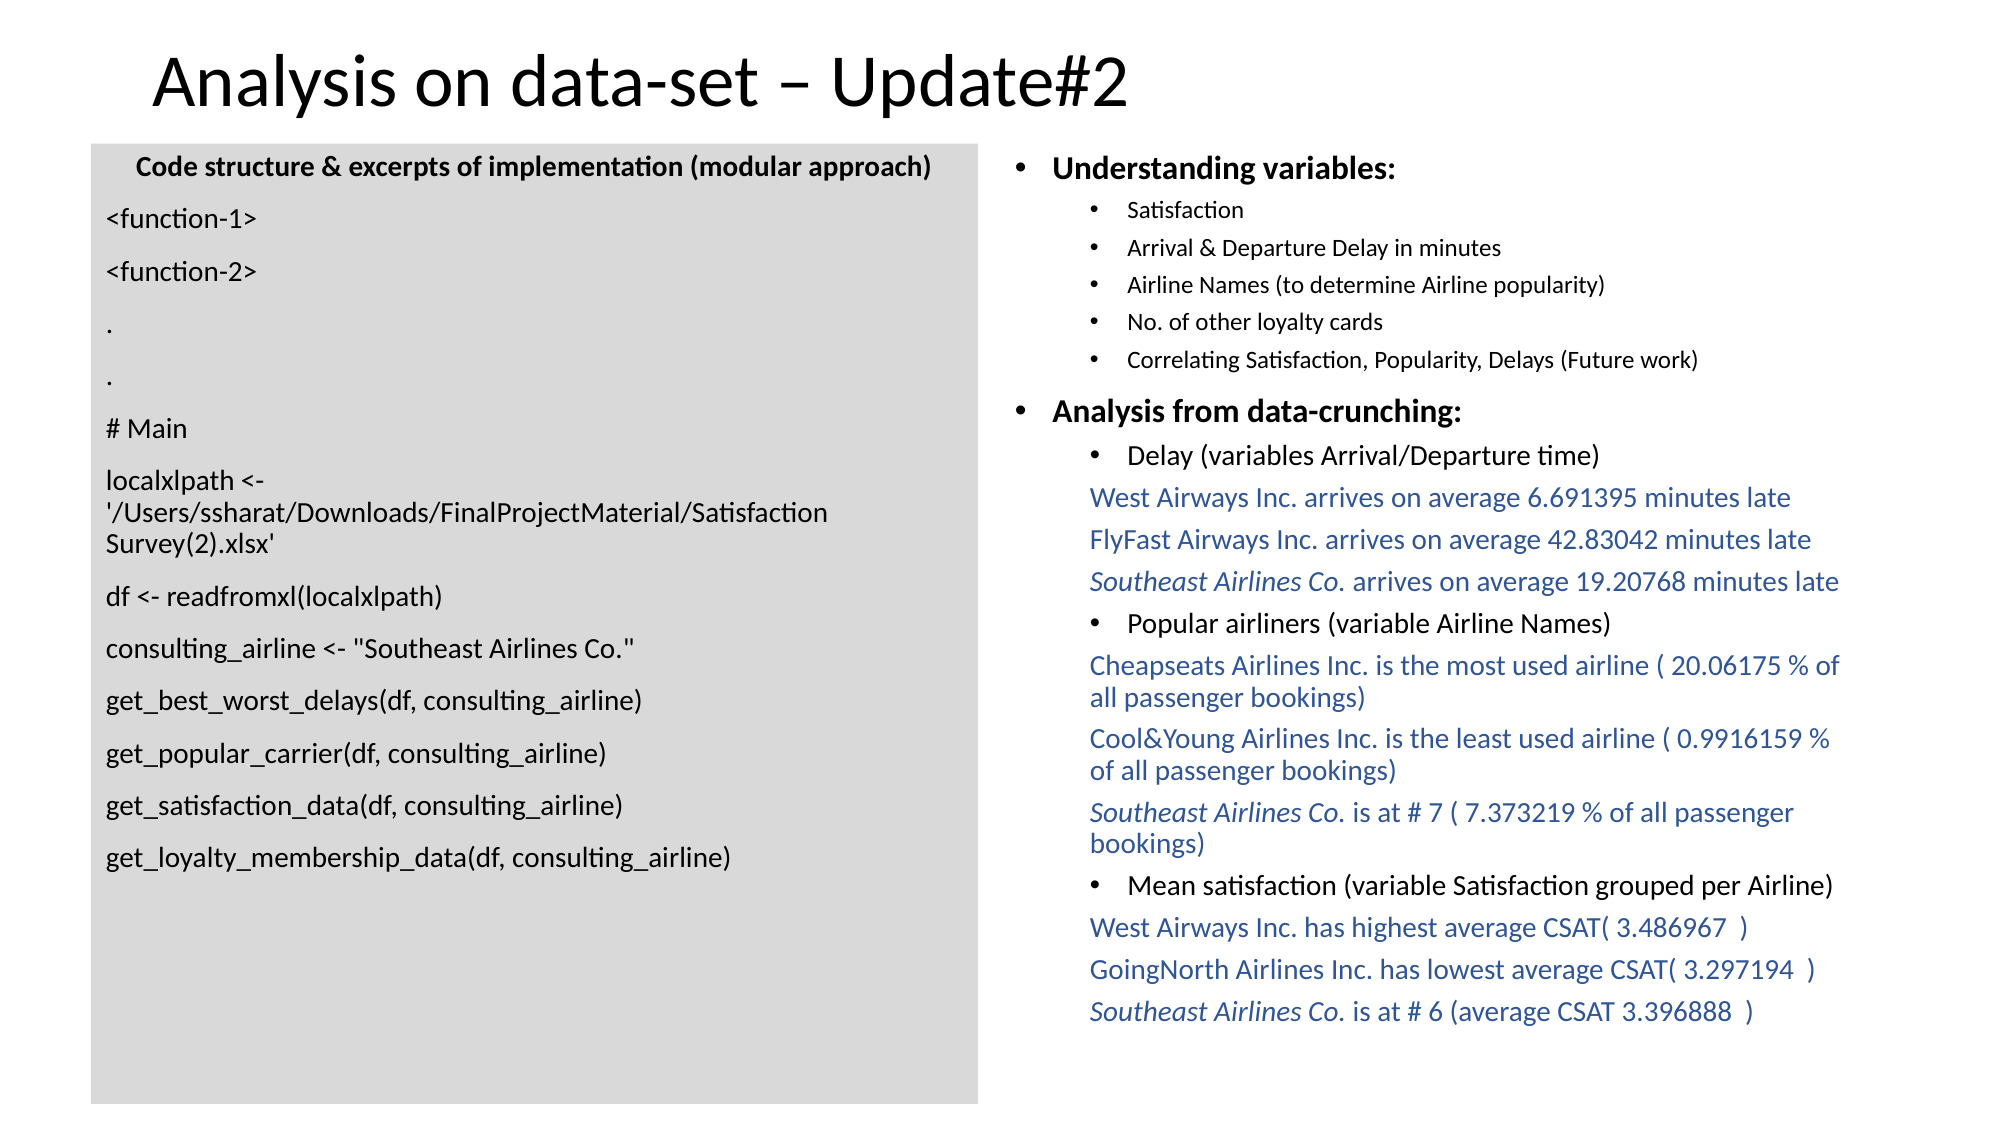

# Analysis on data-set – Update#2
Code structure & excerpts of implementation (modular approach)
<function-1>
<function-2>
.
.
# Main
localxlpath <- '/Users/ssharat/Downloads/FinalProjectMaterial/Satisfaction Survey(2).xlsx'
df <- readfromxl(localxlpath)
consulting_airline <- "Southeast Airlines Co."
get_best_worst_delays(df, consulting_airline)
get_popular_carrier(df, consulting_airline)
get_satisfaction_data(df, consulting_airline)
get_loyalty_membership_data(df, consulting_airline)

Understanding variables:
Satisfaction
Arrival & Departure Delay in minutes
Airline Names (to determine Airline popularity)
No. of other loyalty cards
Correlating Satisfaction, Popularity, Delays (Future work)
Analysis from data-crunching:
Delay (variables Arrival/Departure time)
West Airways Inc. arrives on average 6.691395 minutes late
FlyFast Airways Inc. arrives on average 42.83042 minutes late
Southeast Airlines Co. arrives on average 19.20768 minutes late
Popular airliners (variable Airline Names)
Cheapseats Airlines Inc. is the most used airline ( 20.06175 % of all passenger bookings)
Cool&Young Airlines Inc. is the least used airline ( 0.9916159 % of all passenger bookings)
Southeast Airlines Co. is at # 7 ( 7.373219 % of all passenger bookings)
Mean satisfaction (variable Satisfaction grouped per Airline)
West Airways Inc. has highest average CSAT( 3.486967  )
GoingNorth Airlines Inc. has lowest average CSAT( 3.297194  )
Southeast Airlines Co. is at # 6 (average CSAT 3.396888  )